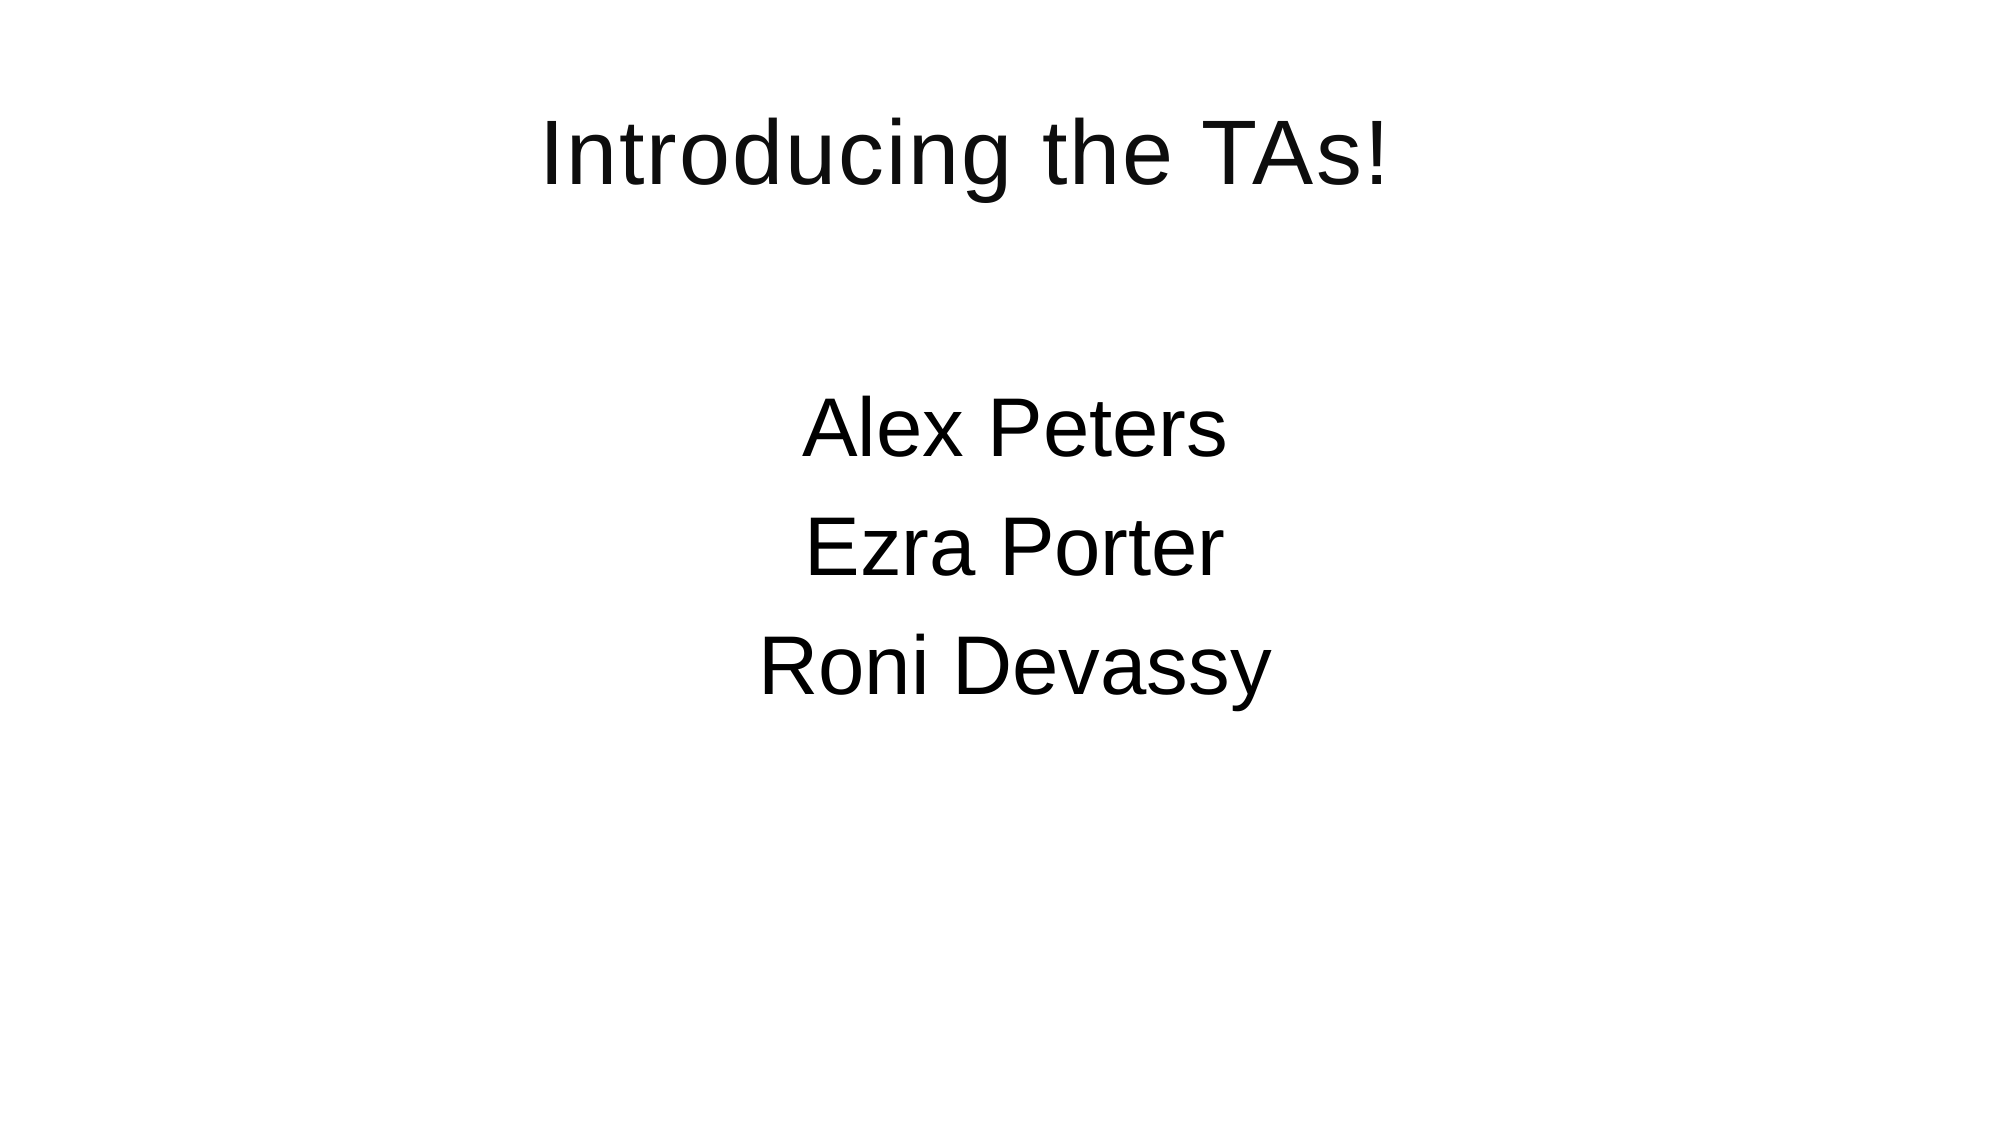

# Introducing the TAs!

Alex Peters
Ezra Porter
Roni Devassy